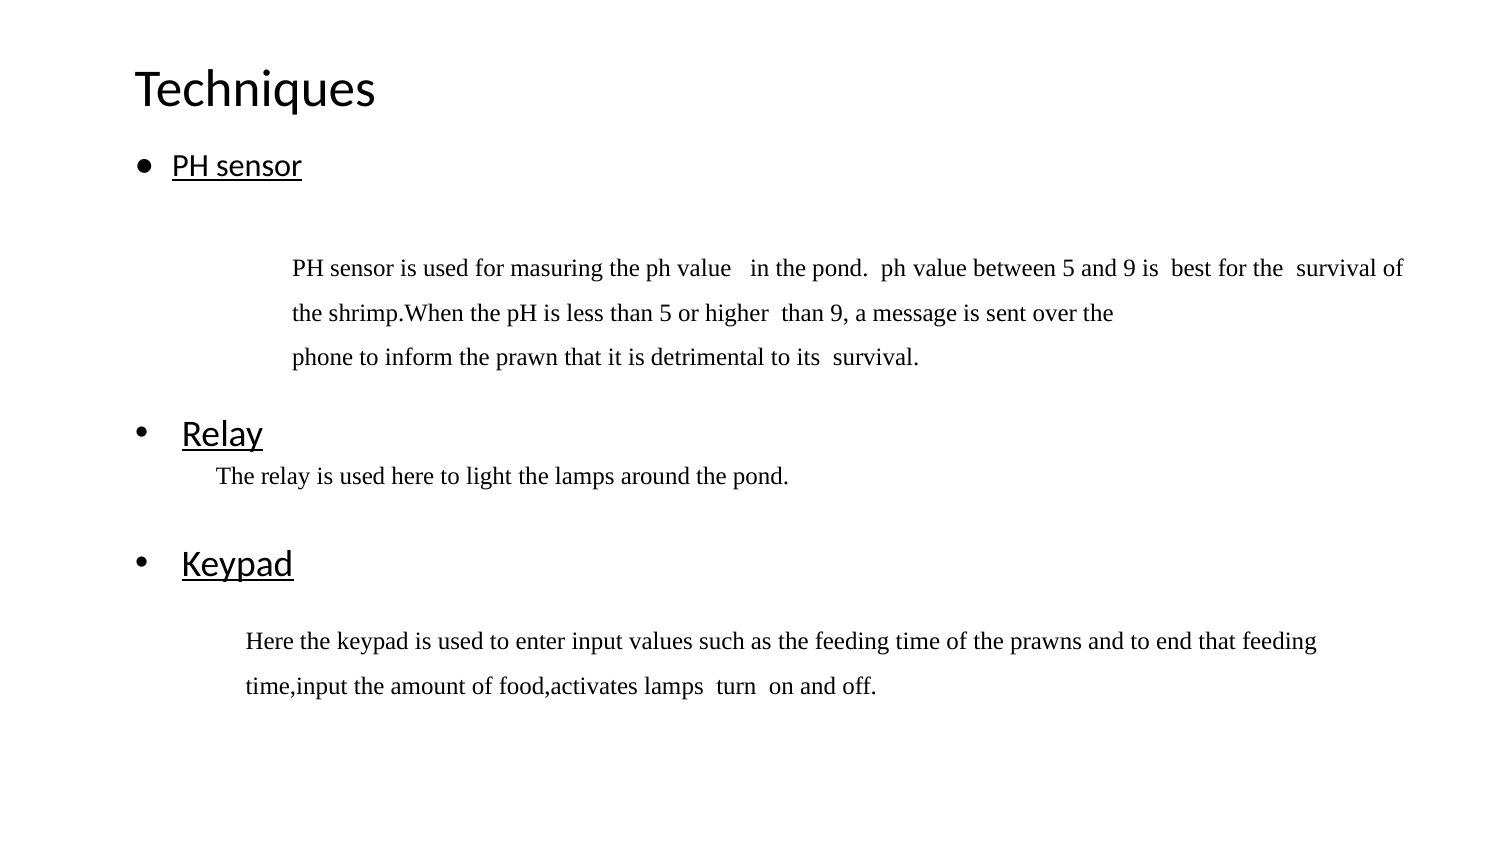

# Techniques
PH sensor
PH sensor is used for masuring the ph value   in the pond.  ph value between 5 and 9 is  best for the  survival of the shrimp.When the pH is less than 5 or higher  than 9, a message is sent over the
phone to inform the prawn that it is detrimental to its  survival.
Relay
The relay is used here to light the lamps around the pond.
Keypad
Here the keypad is used to enter input values such as the feeding time of the prawns and to end that feeding time,input the amount of food,activates lamps  turn  on and off.